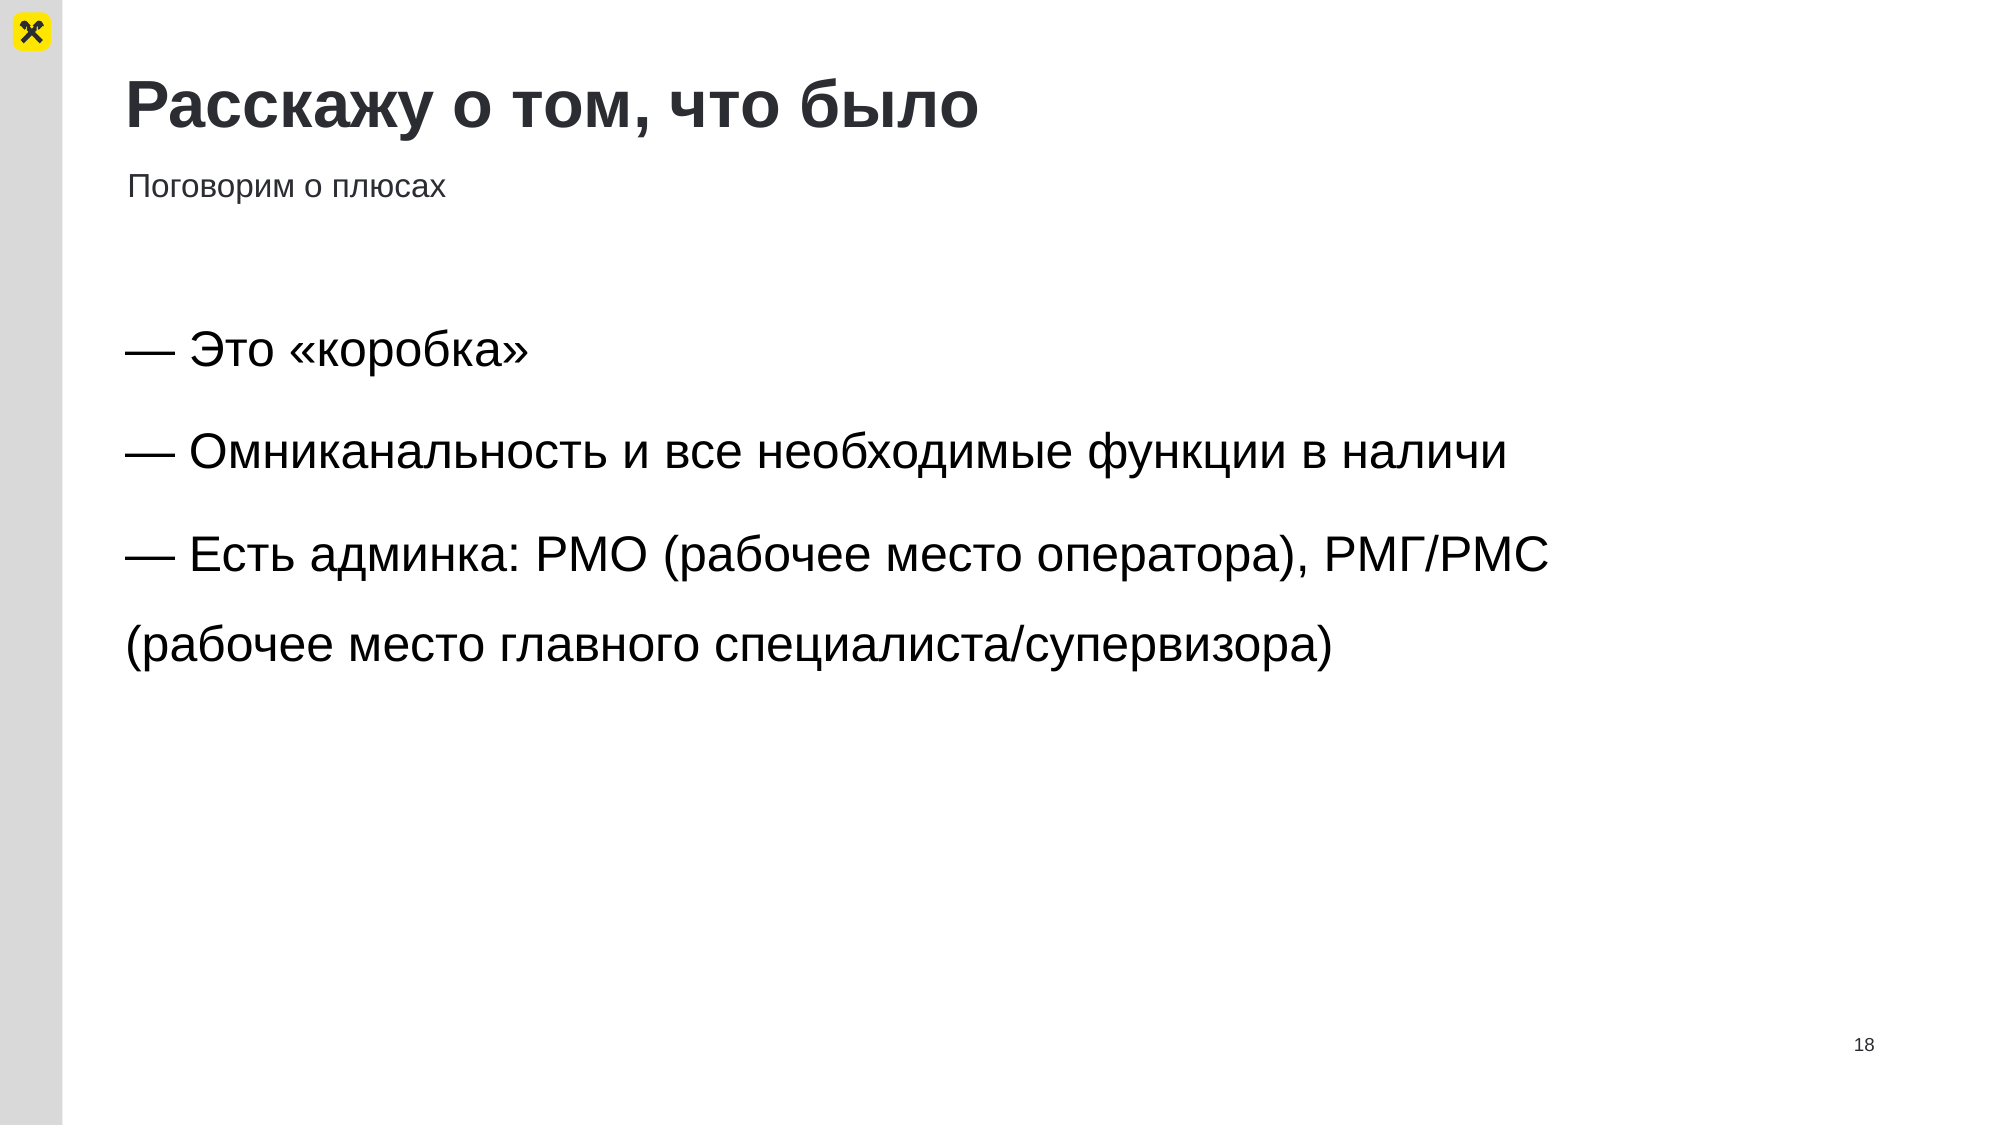

# Расскажу о том, что было
Поговорим о плюсах
— Это «коробка»
— Омниканальность и все необходимые функции в наличи
— Есть админка: РМО (рабочее место оператора), РМГ/РМС (рабочее место главного специалиста/супервизора)
18